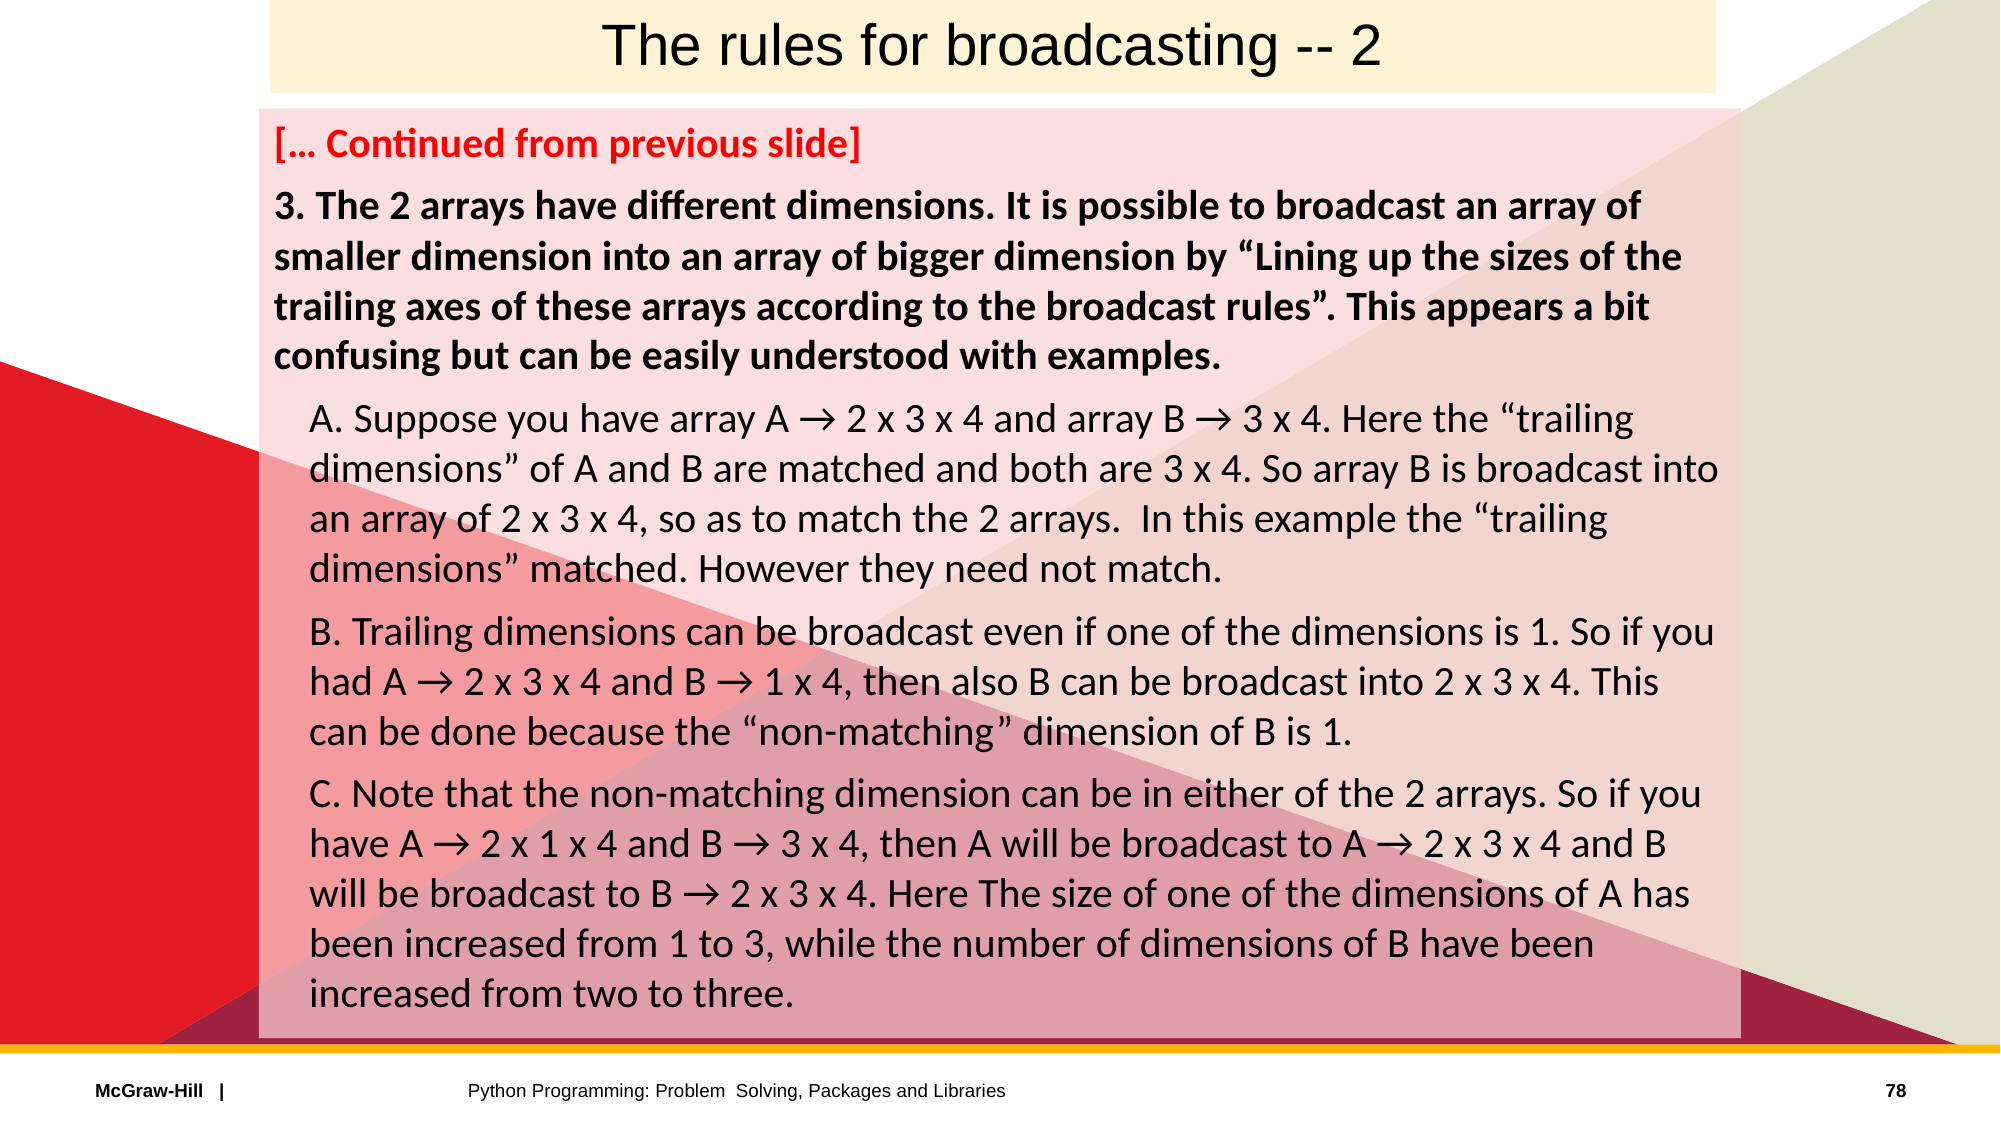

# The rules for broadcasting -- 2
[… Continued from previous slide]
 The 2 arrays have different dimensions. It is possible to broadcast an array of smaller dimension into an array of bigger dimension by “Lining up the sizes of the trailing axes of these arrays according to the broadcast rules”. This appears a bit confusing but can be easily understood with examples.
 Suppose you have array A → 2 x 3 x 4 and array B → 3 x 4. Here the “trailing dimensions” of A and B are matched and both are 3 x 4. So array B is broadcast into an array of 2 x 3 x 4, so as to match the 2 arrays.  In this example the “trailing dimensions” matched. However they need not match.
 Trailing dimensions can be broadcast even if one of the dimensions is 1. So if you had A → 2 x 3 x 4 and B → 1 x 4, then also B can be broadcast into 2 x 3 x 4. This can be done because the “non-matching” dimension of B is 1.
 Note that the non-matching dimension can be in either of the 2 arrays. So if you have A → 2 x 1 x 4 and B → 3 x 4, then A will be broadcast to A → 2 x 3 x 4 and B will be broadcast to B → 2 x 3 x 4. Here The size of one of the dimensions of A has been increased from 1 to 3, while the number of dimensions of B have been increased from two to three.

78
Python Programming: Problem  Solving, Packages and Libraries